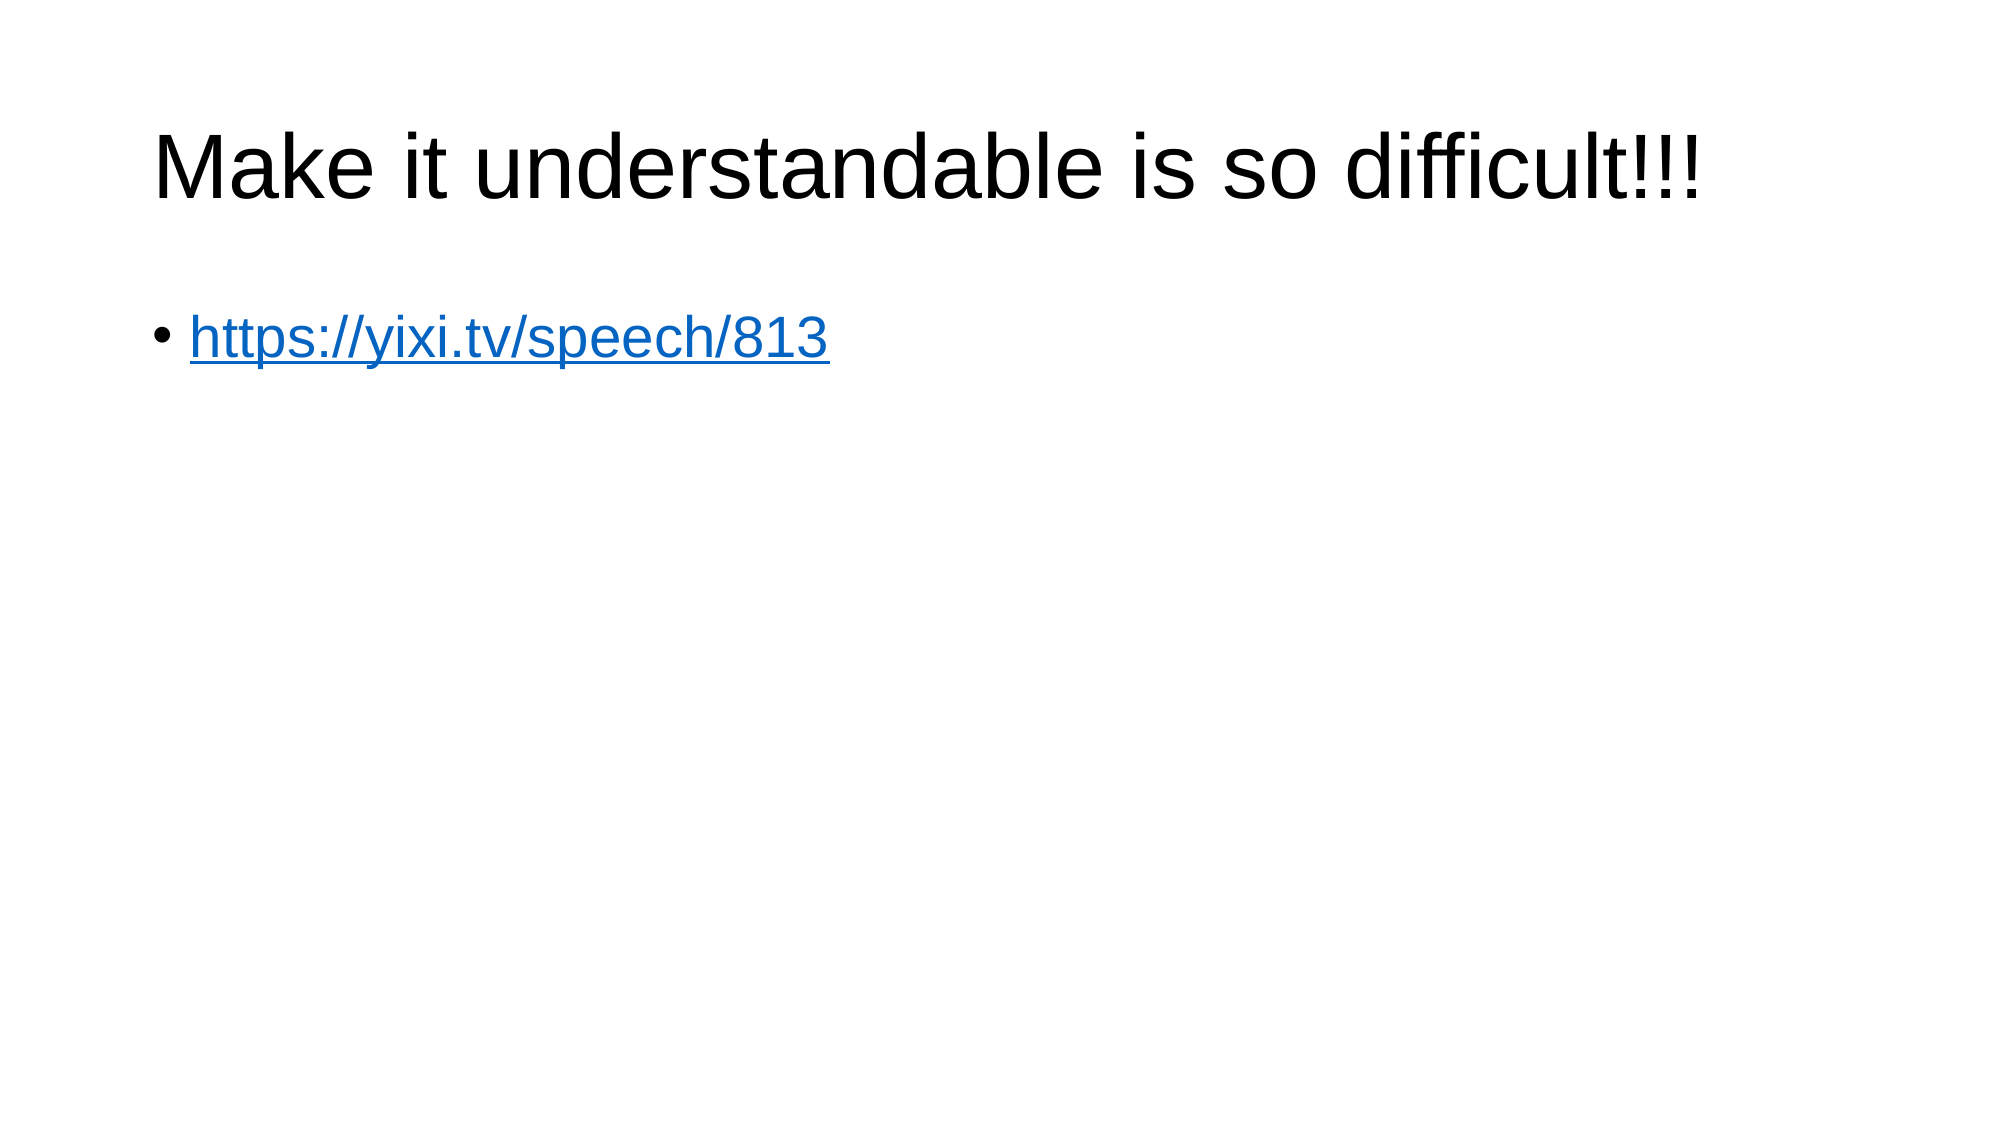

# Make it understandable is so difficult!!!
https://yixi.tv/speech/813